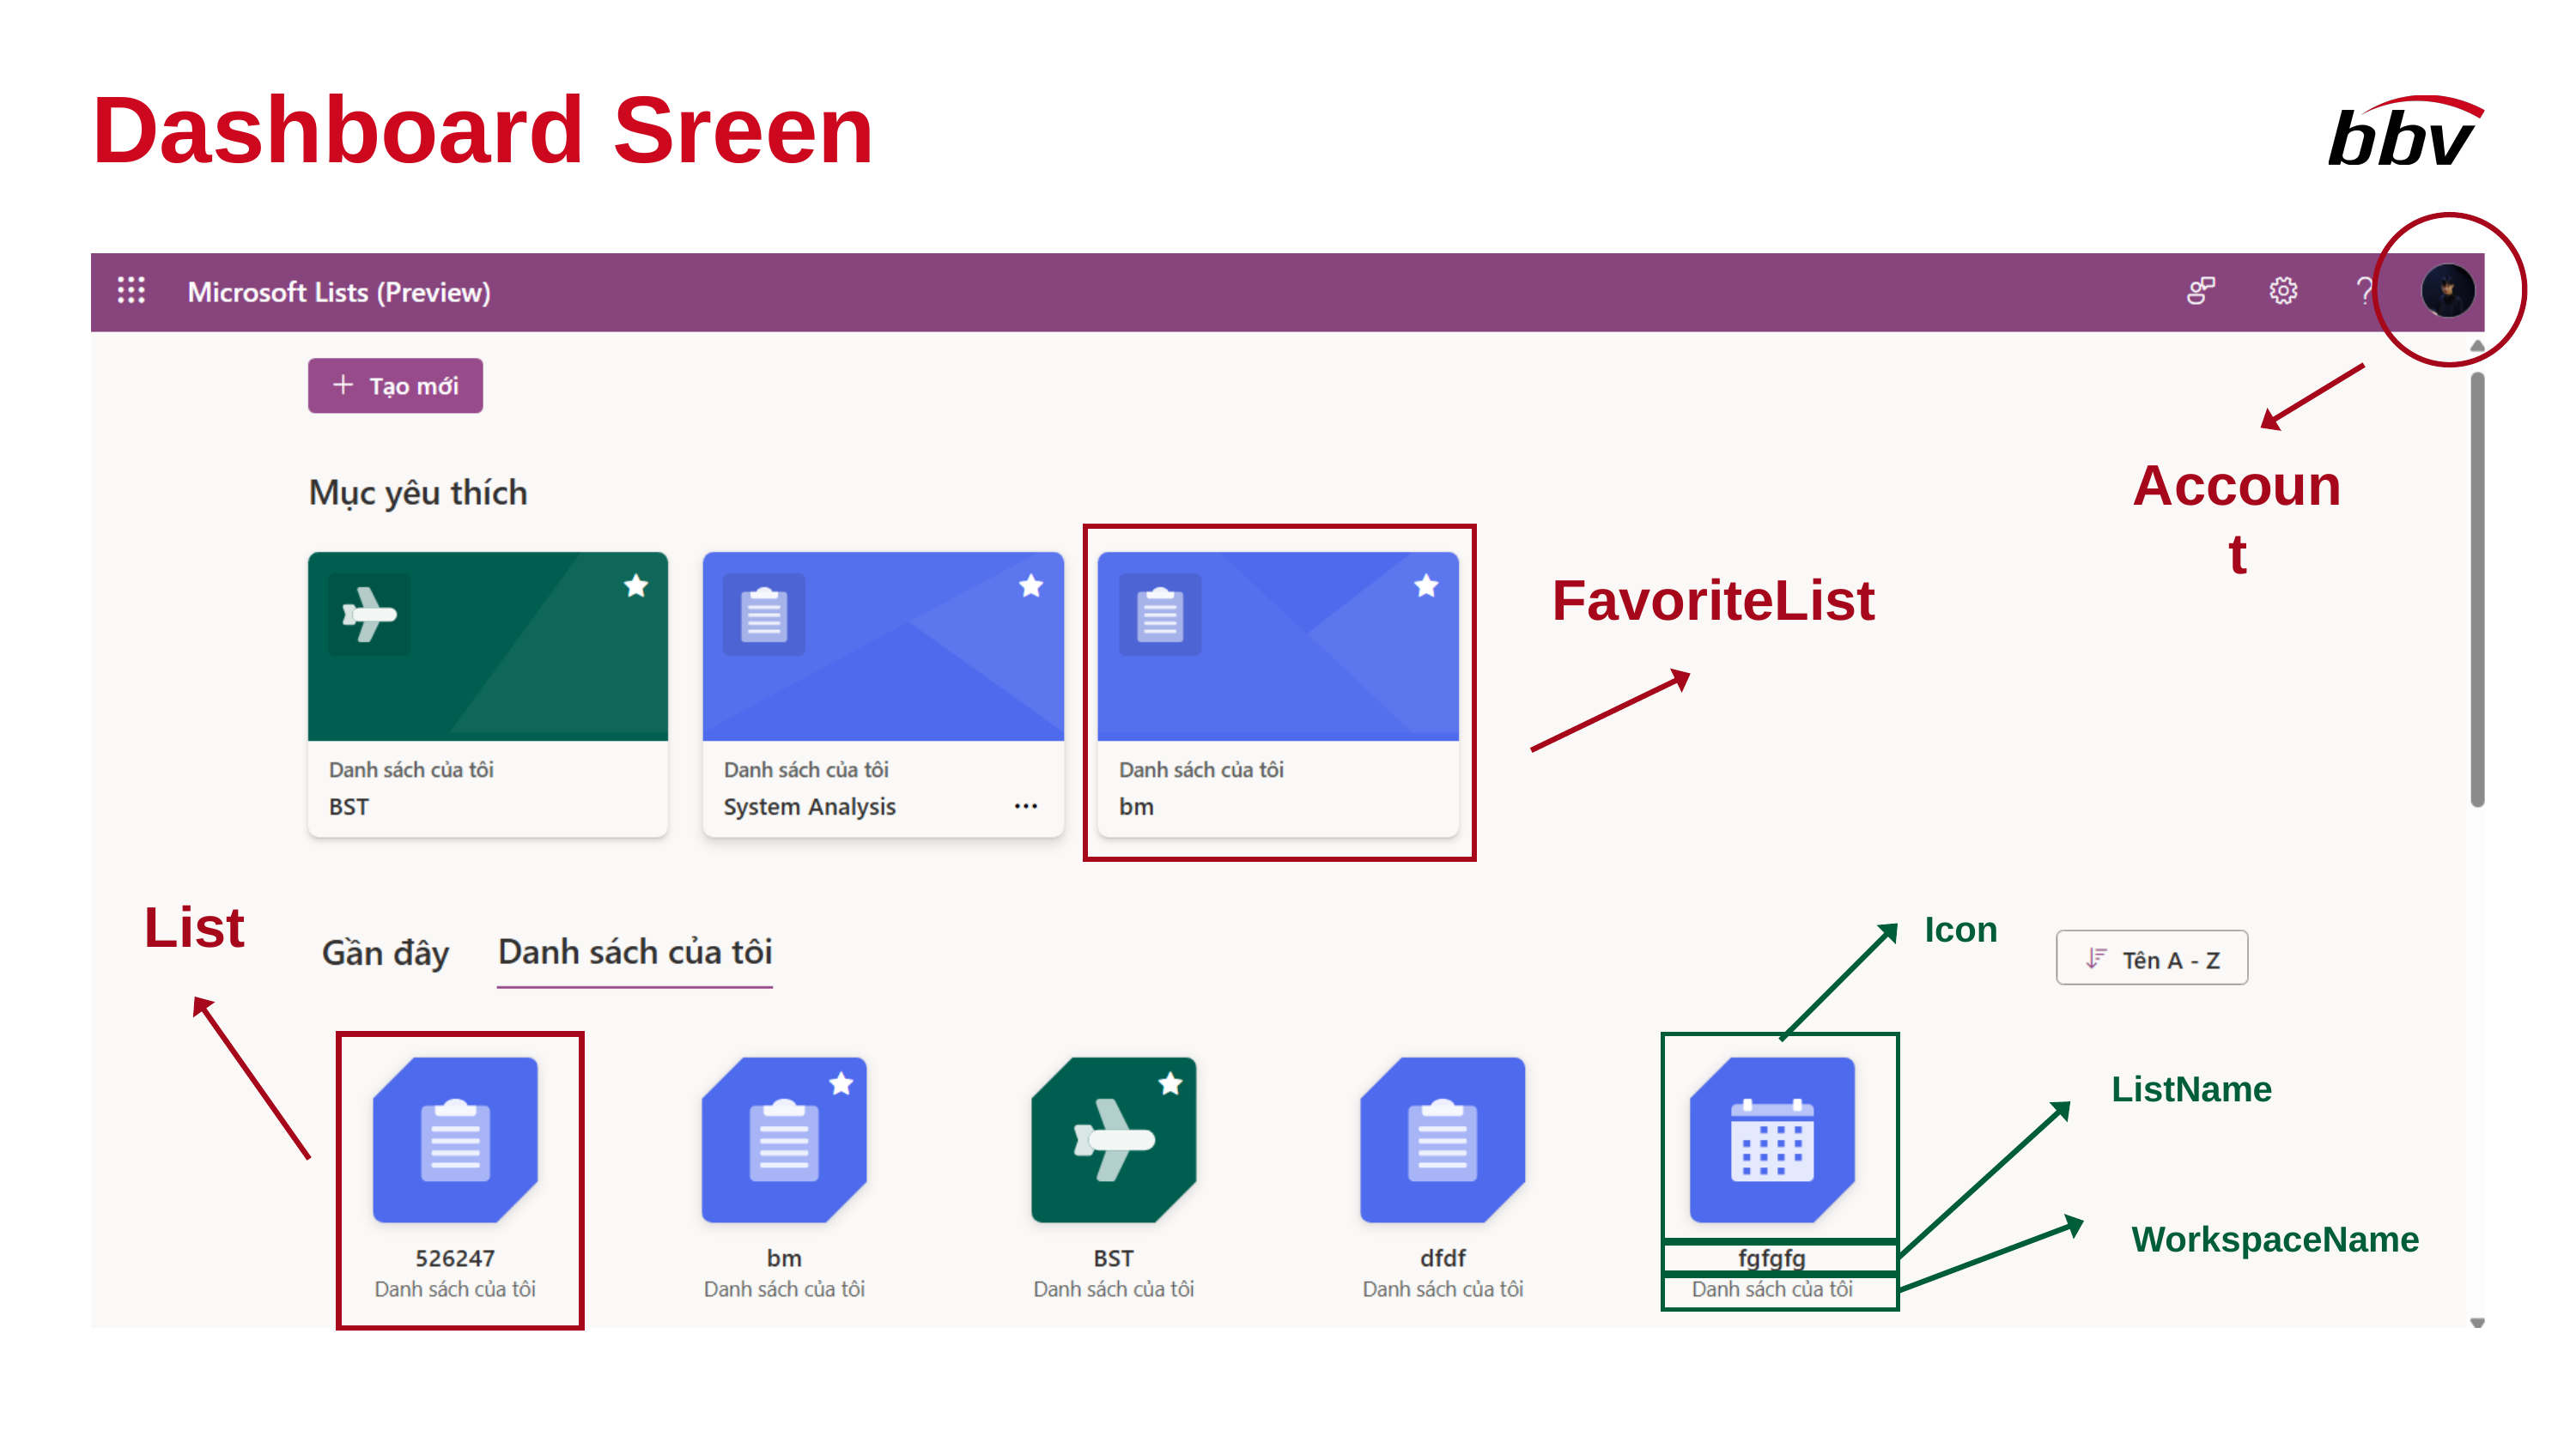

Dashboard Sreen

Account

FavoriteList

List
Icon

ListName

WorkspaceName